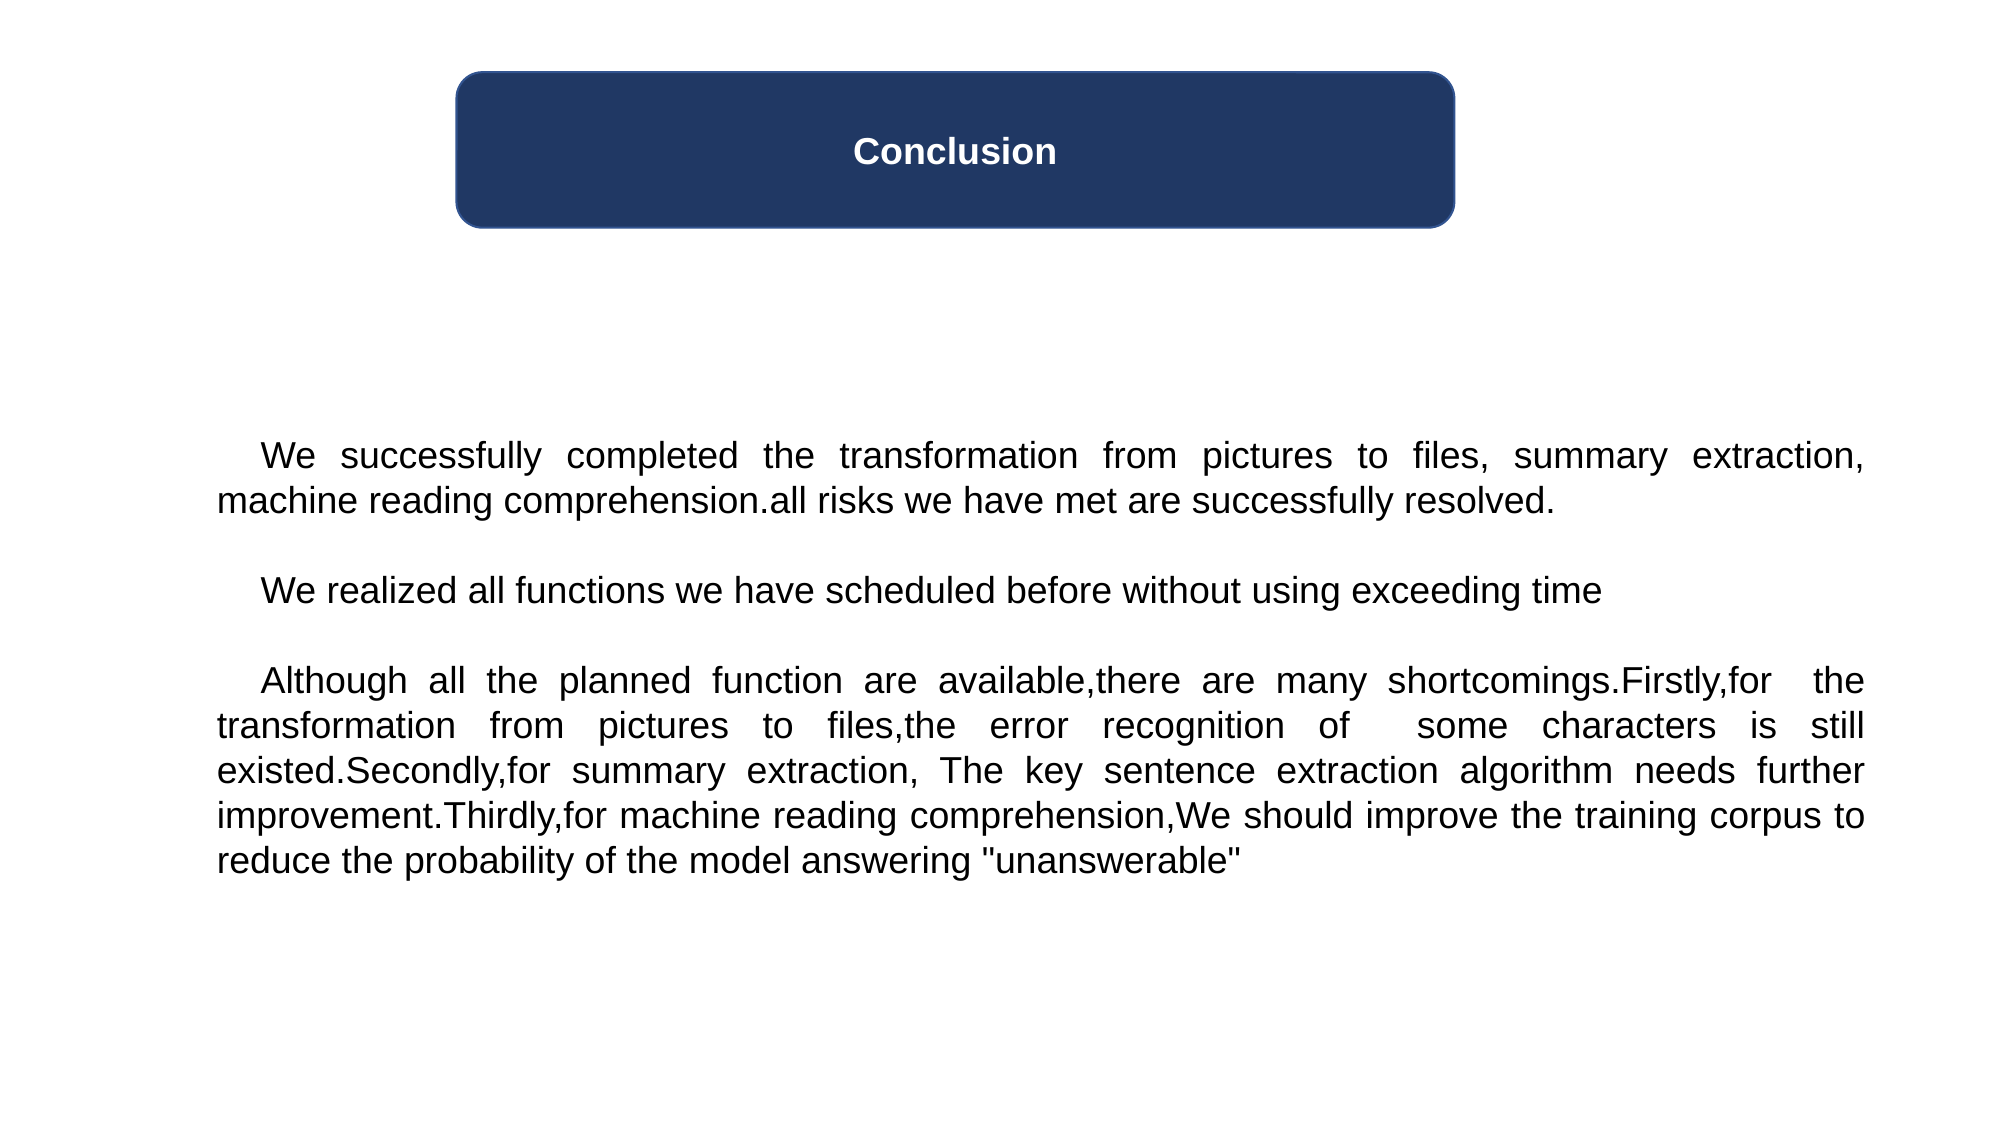

Conclusion

We successfully completed the transformation from pictures to files, summary extraction, machine reading comprehension.all risks we have met are successfully resolved.

We realized all functions we have scheduled before without using exceeding time

Although all the planned function are available,there are many shortcomings.Firstly,for  the transformation from pictures to files,the error recognition of  some characters is still existed.Secondly,for summary extraction, The key sentence extraction algorithm needs further improvement.Thirdly,for machine reading comprehension,We should improve the training corpus to reduce the probability of the model answering "unanswerable"